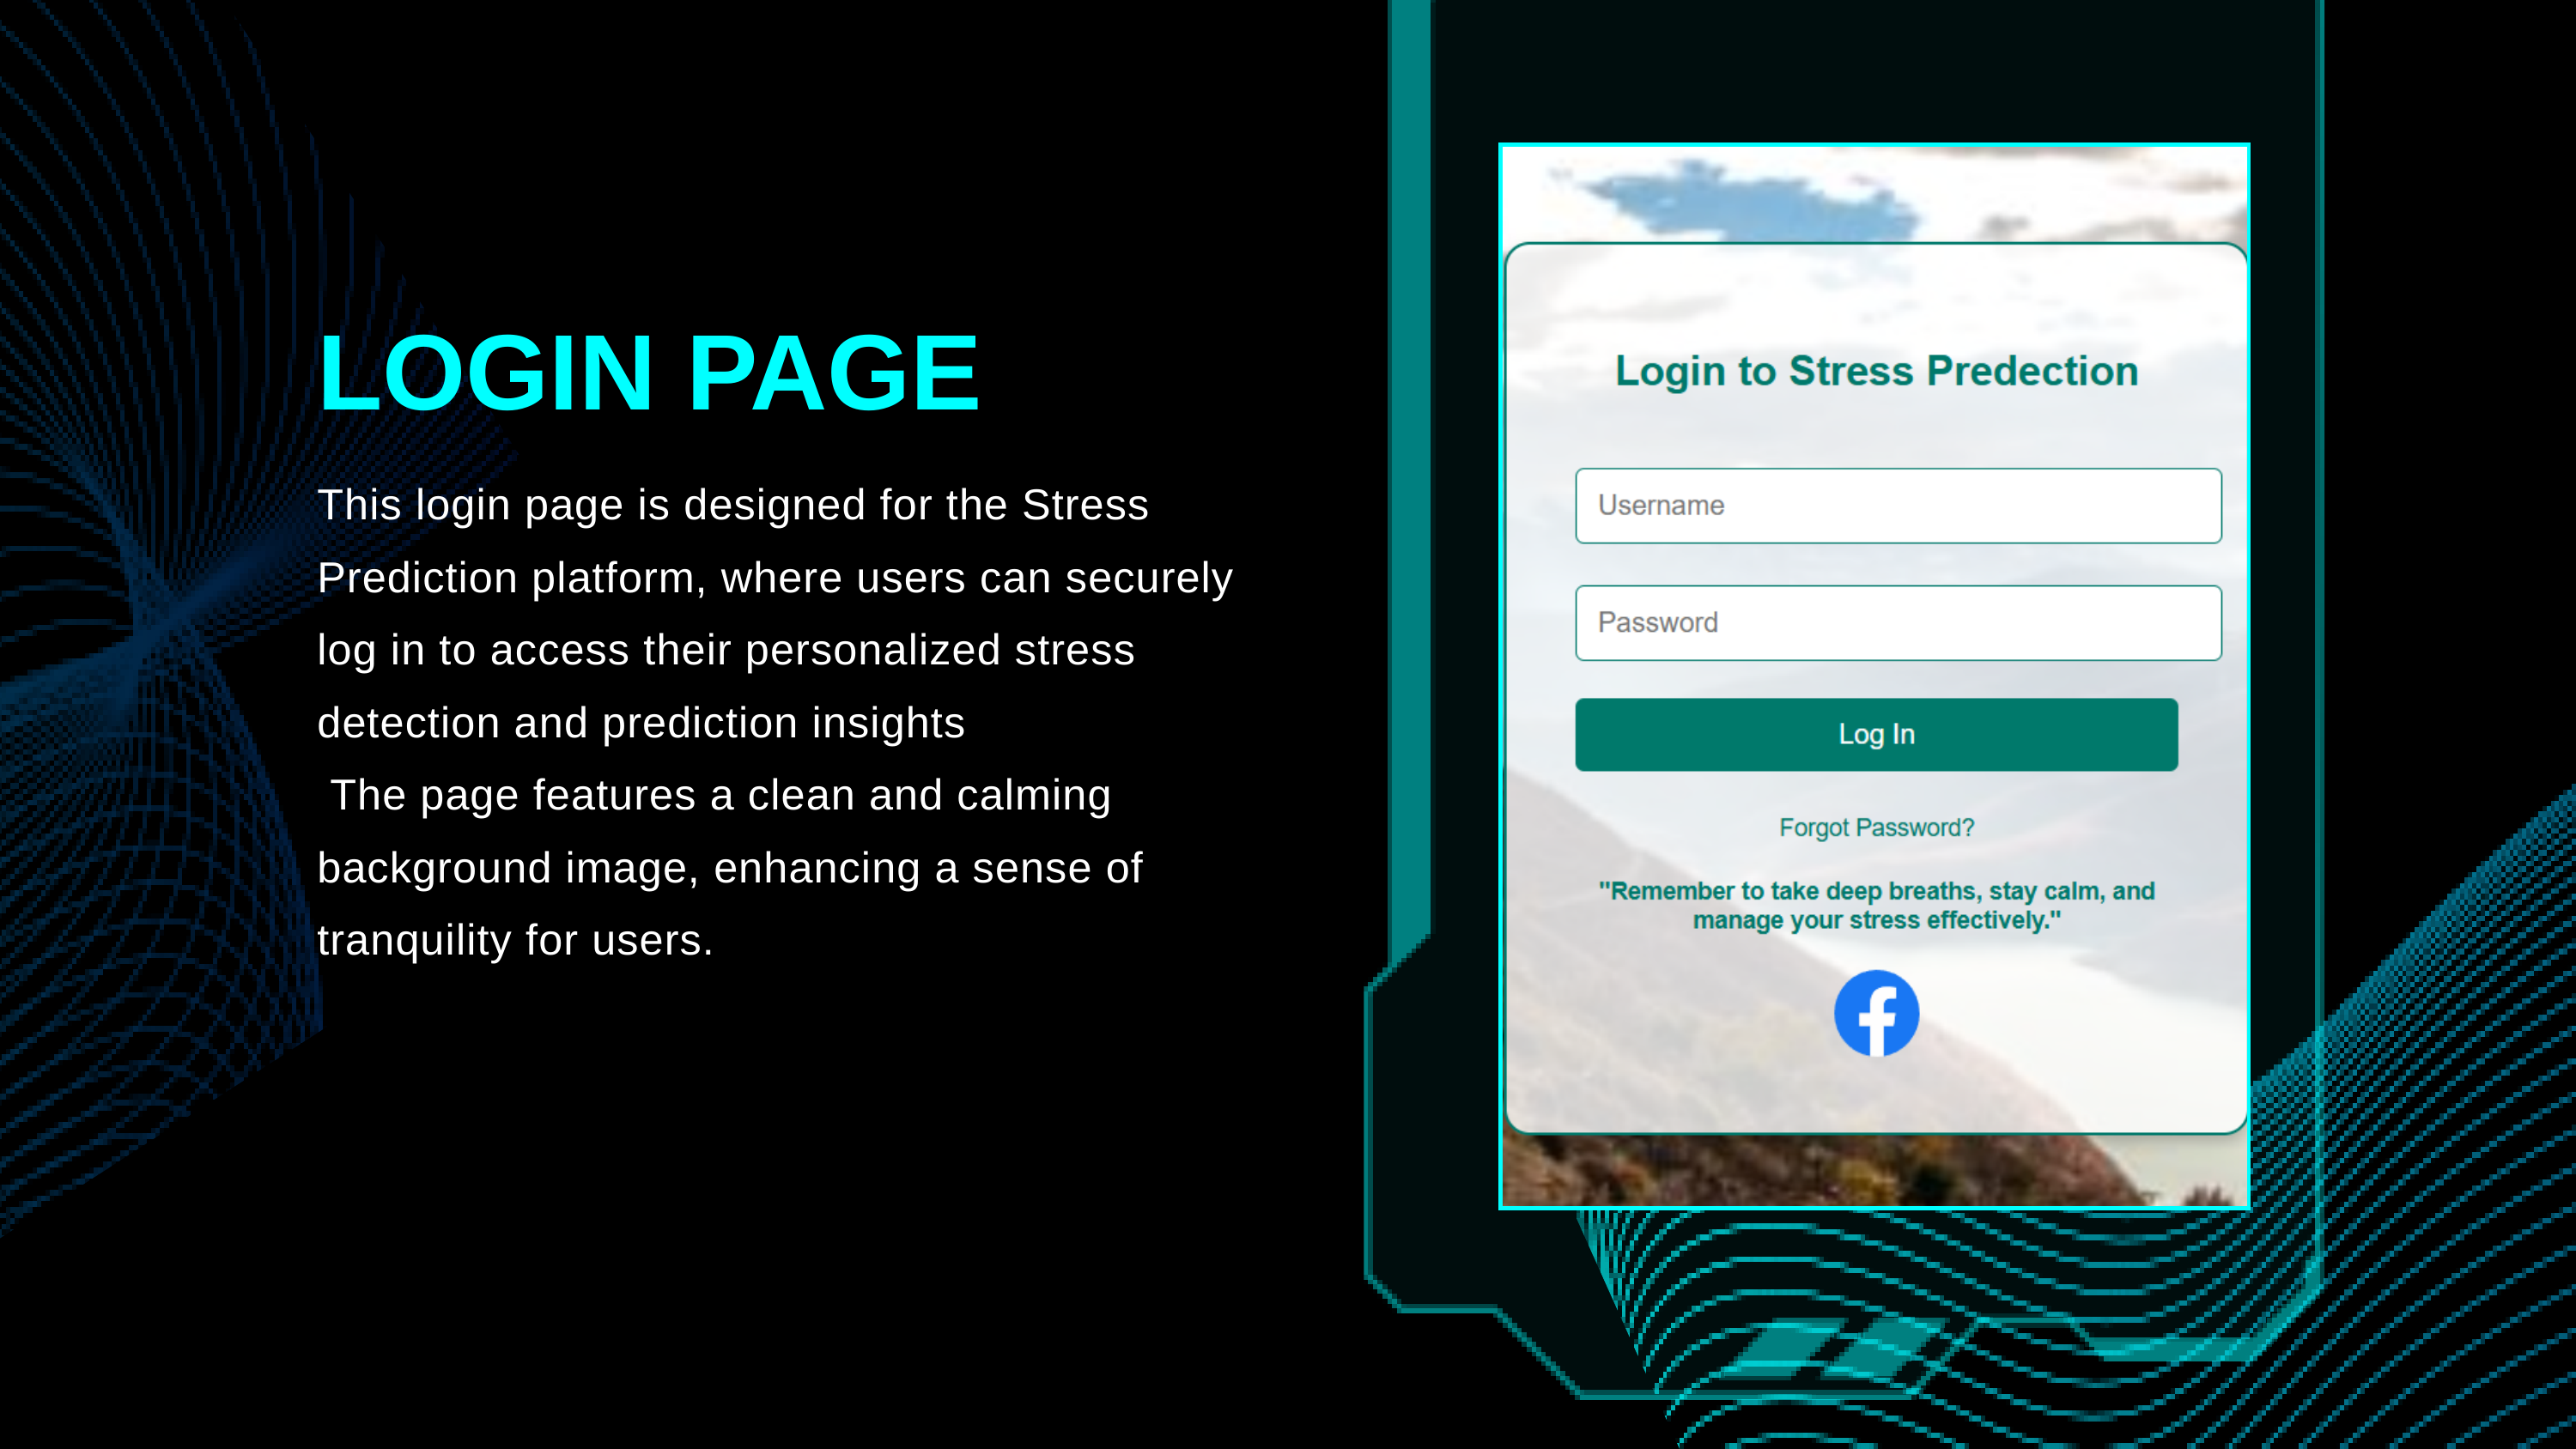

LOGIN PAGE
This login page is designed for the Stress Prediction platform, where users can securely log in to access their personalized stress detection and prediction insights
 The page features a clean and calming background image, enhancing a sense of tranquility for users.